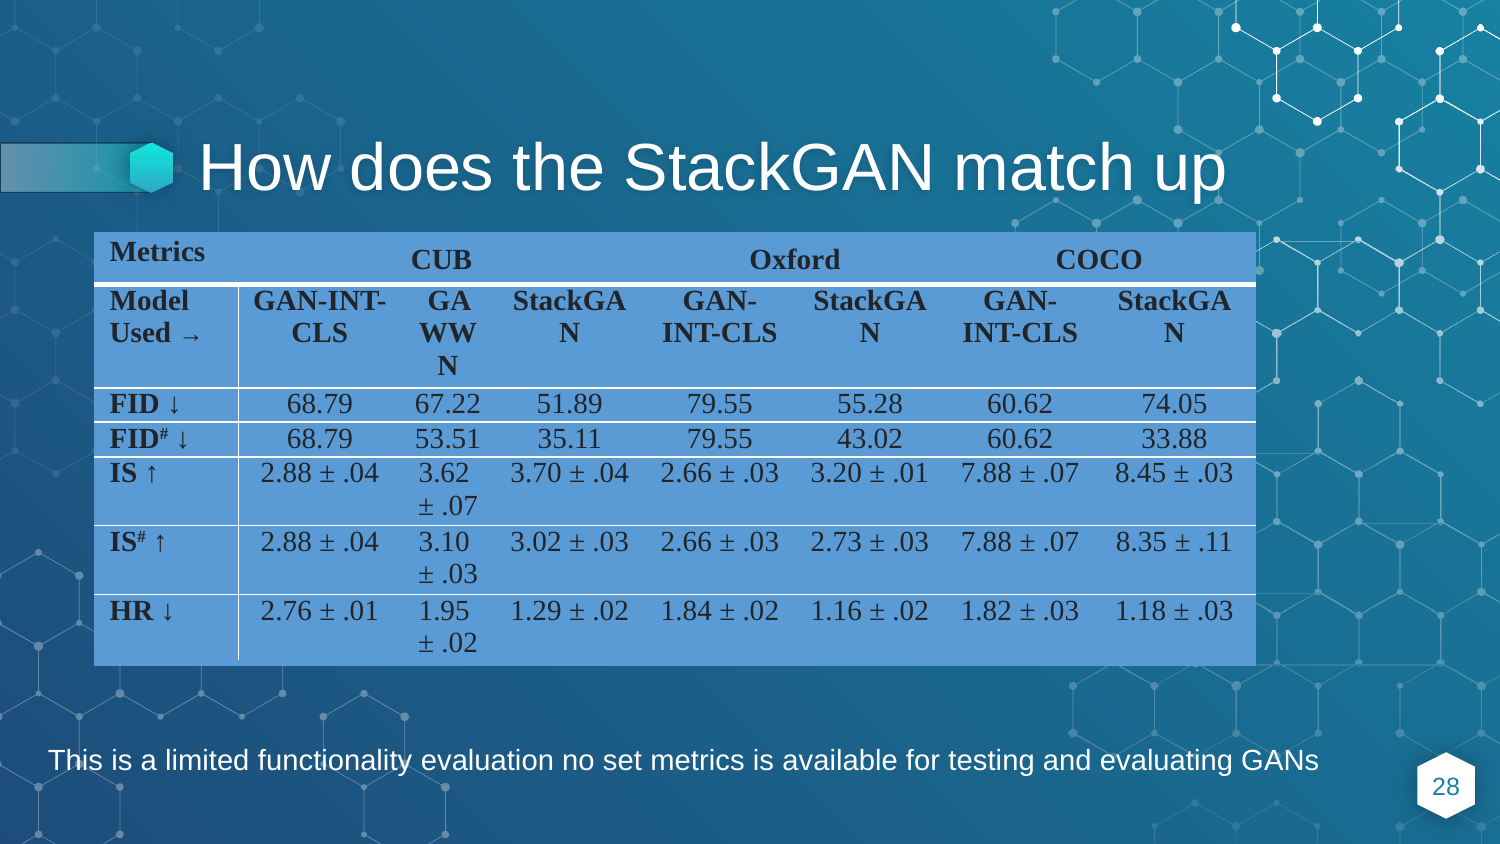

# How does the StackGAN match up
| Metrics | CUB |  |  | Oxford |  | COCO |  |
| --- | --- | --- | --- | --- | --- | --- | --- |
| Model Used → | GAN-INT-CLS | GAWWN | StackGAN | GAN-INT-CLS | StackGAN | GAN-INT-CLS | StackGAN |
| FID ↓ | 68.79 | 67.22 | 51.89 | 79.55 | 55.28 | 60.62 | 74.05 |
| FID# ↓ | 68.79 | 53.51 | 35.11 | 79.55 | 43.02 | 60.62 | 33.88 |
| IS ↑ | 2.88 ± .04 | 3.62 ± .07 | 3.70 ± .04 | 2.66 ± .03 | 3.20 ± .01 | 7.88 ± .07 | 8.45 ± .03 |
| IS# ↑ | 2.88 ± .04 | 3.10 ± .03 | 3.02 ± .03 | 2.66 ± .03 | 2.73 ± .03 | 7.88 ± .07 | 8.35 ± .11 |
| HR ↓ | 2.76 ± .01 | 1.95 ± .02 | 1.29 ± .02 | 1.84 ± .02 | 1.16 ± .02 | 1.82 ± .03 | 1.18 ± .03 |
This is a limited functionality evaluation no set metrics is available for testing and evaluating GANs
28